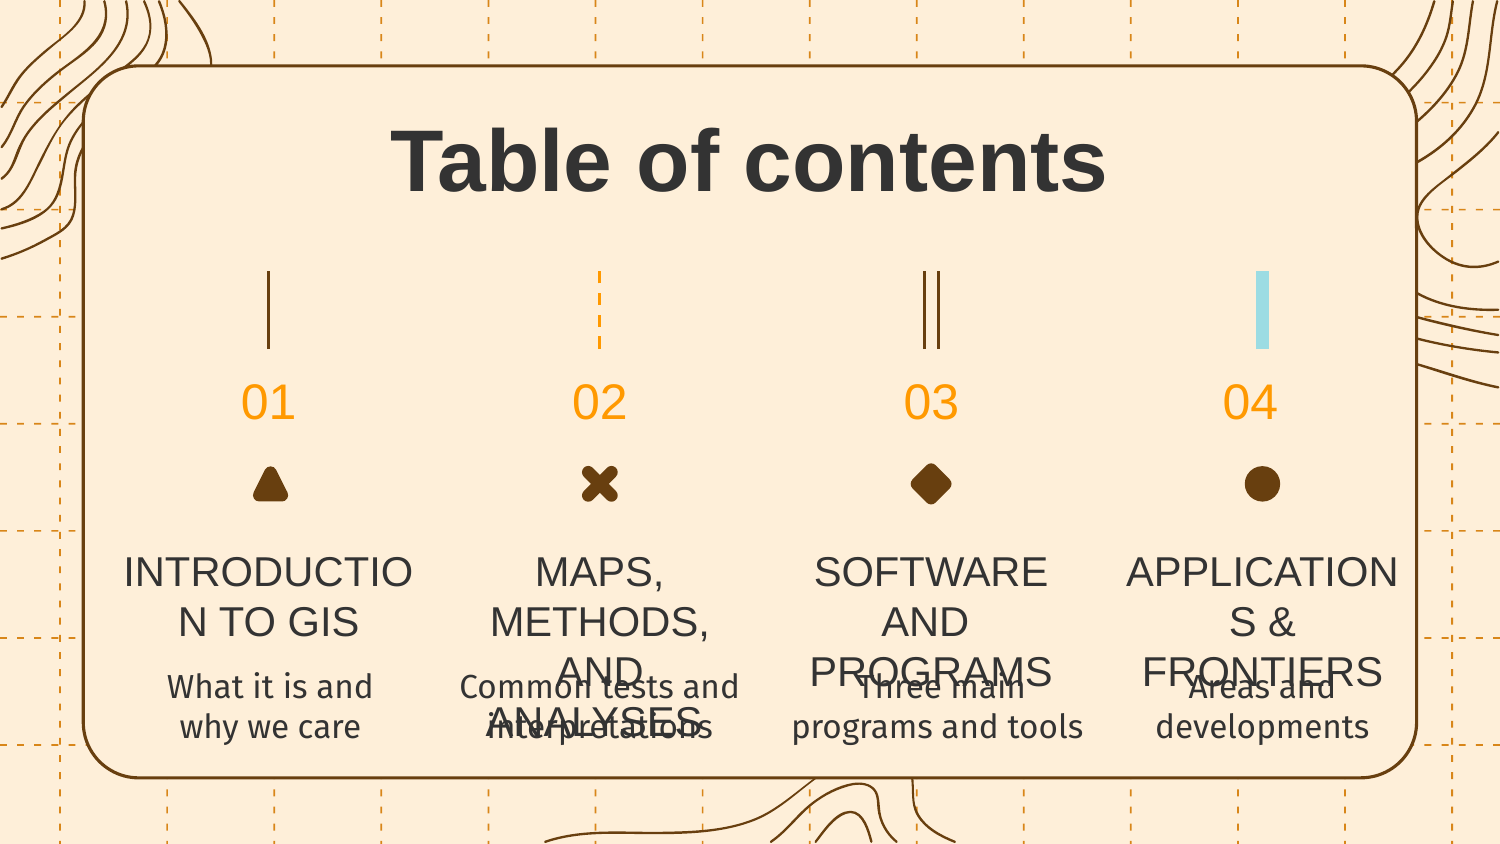

# Table of contents
01
02
03
04

MAPS, METHODS, AND ANALYSES
SOFTWARE AND  PROGRAMS
APPLICATIONS & FRONTIERS
INTRODUCTION TO GIS
What it is and why we care
Common tests and interpretations
Three main programs and tools
Areas and developments